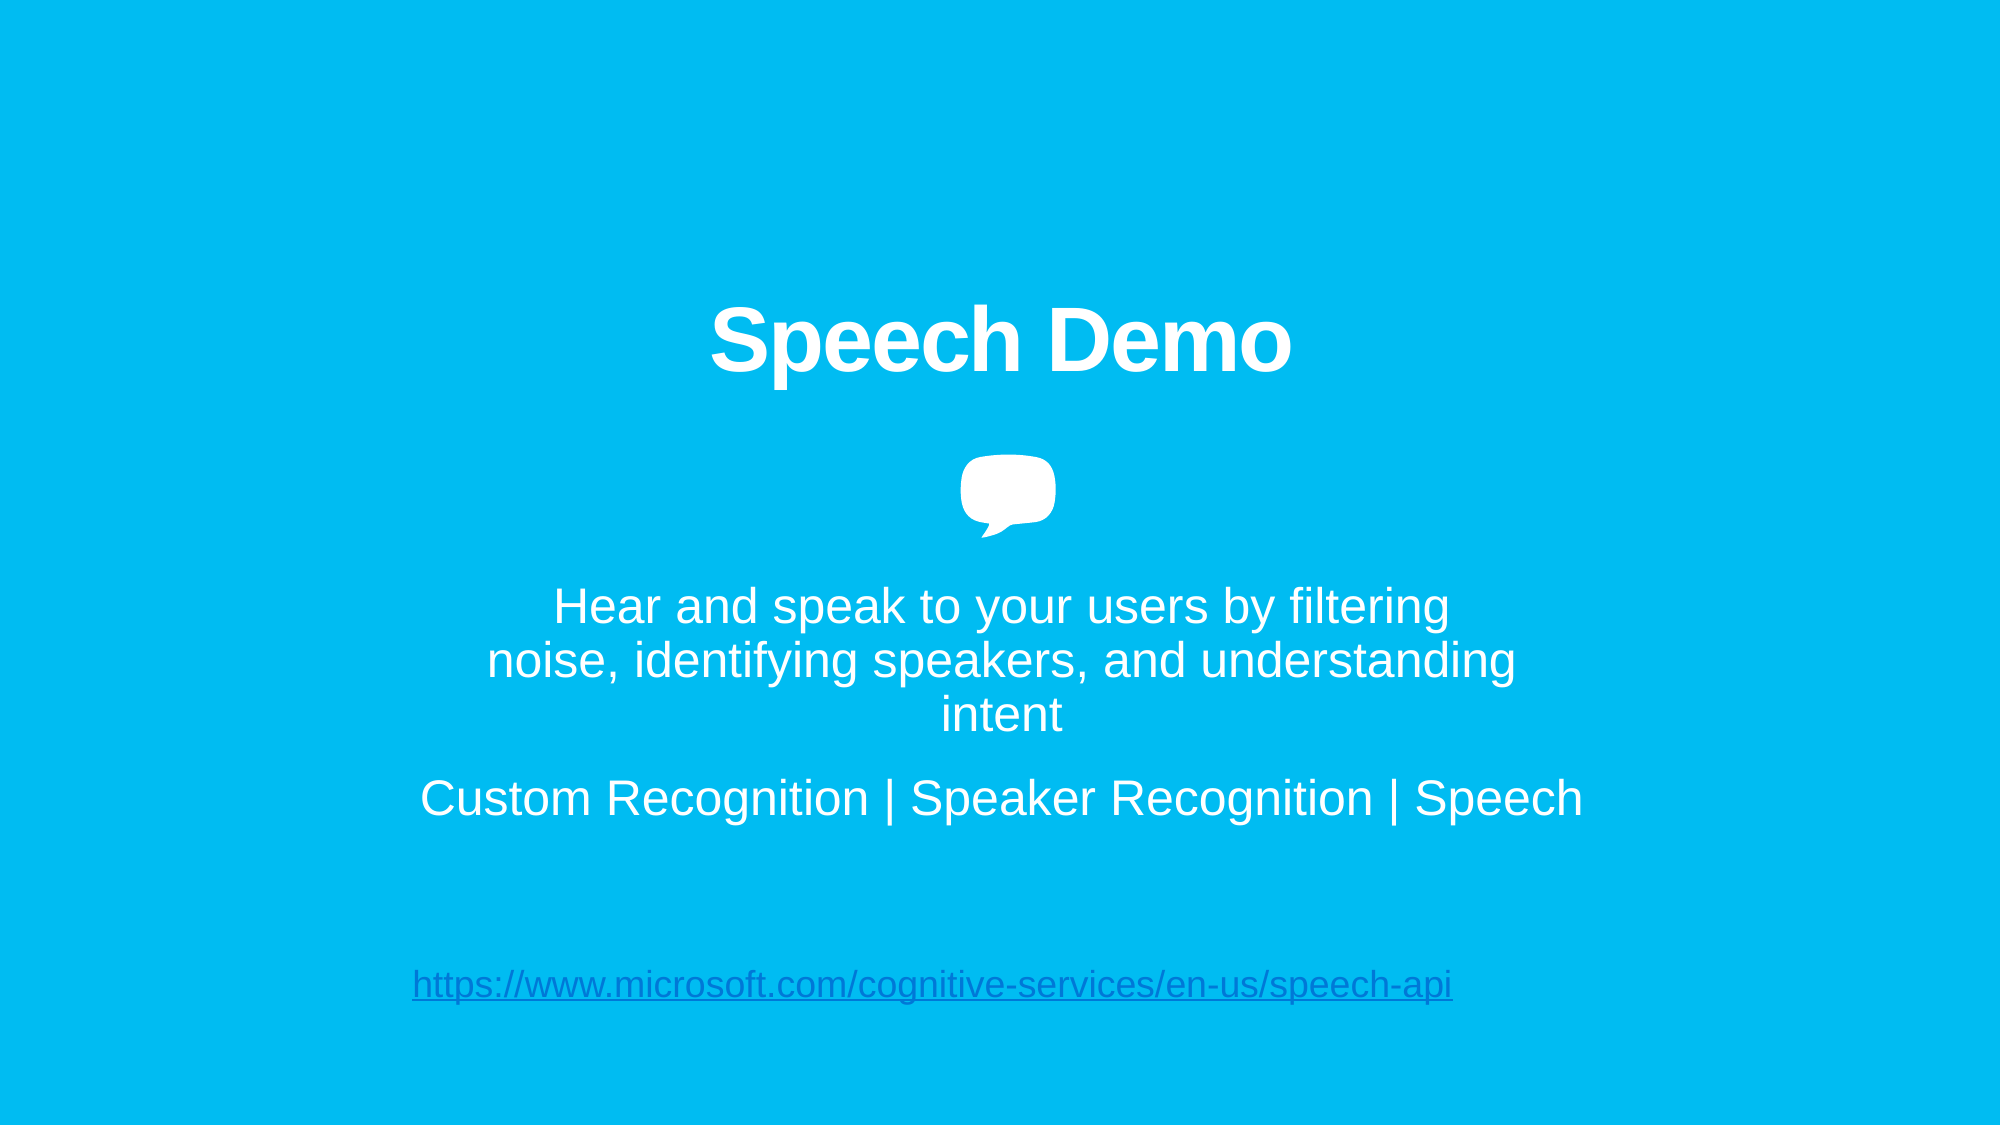

Speech Demo

Hear and speak to your users by filtering noise, identifying speakers, and understanding intent

Custom Recognition | Speaker Recognition | Speech

https://www.microsoft.com/cognitive-services/en-us/speech-api